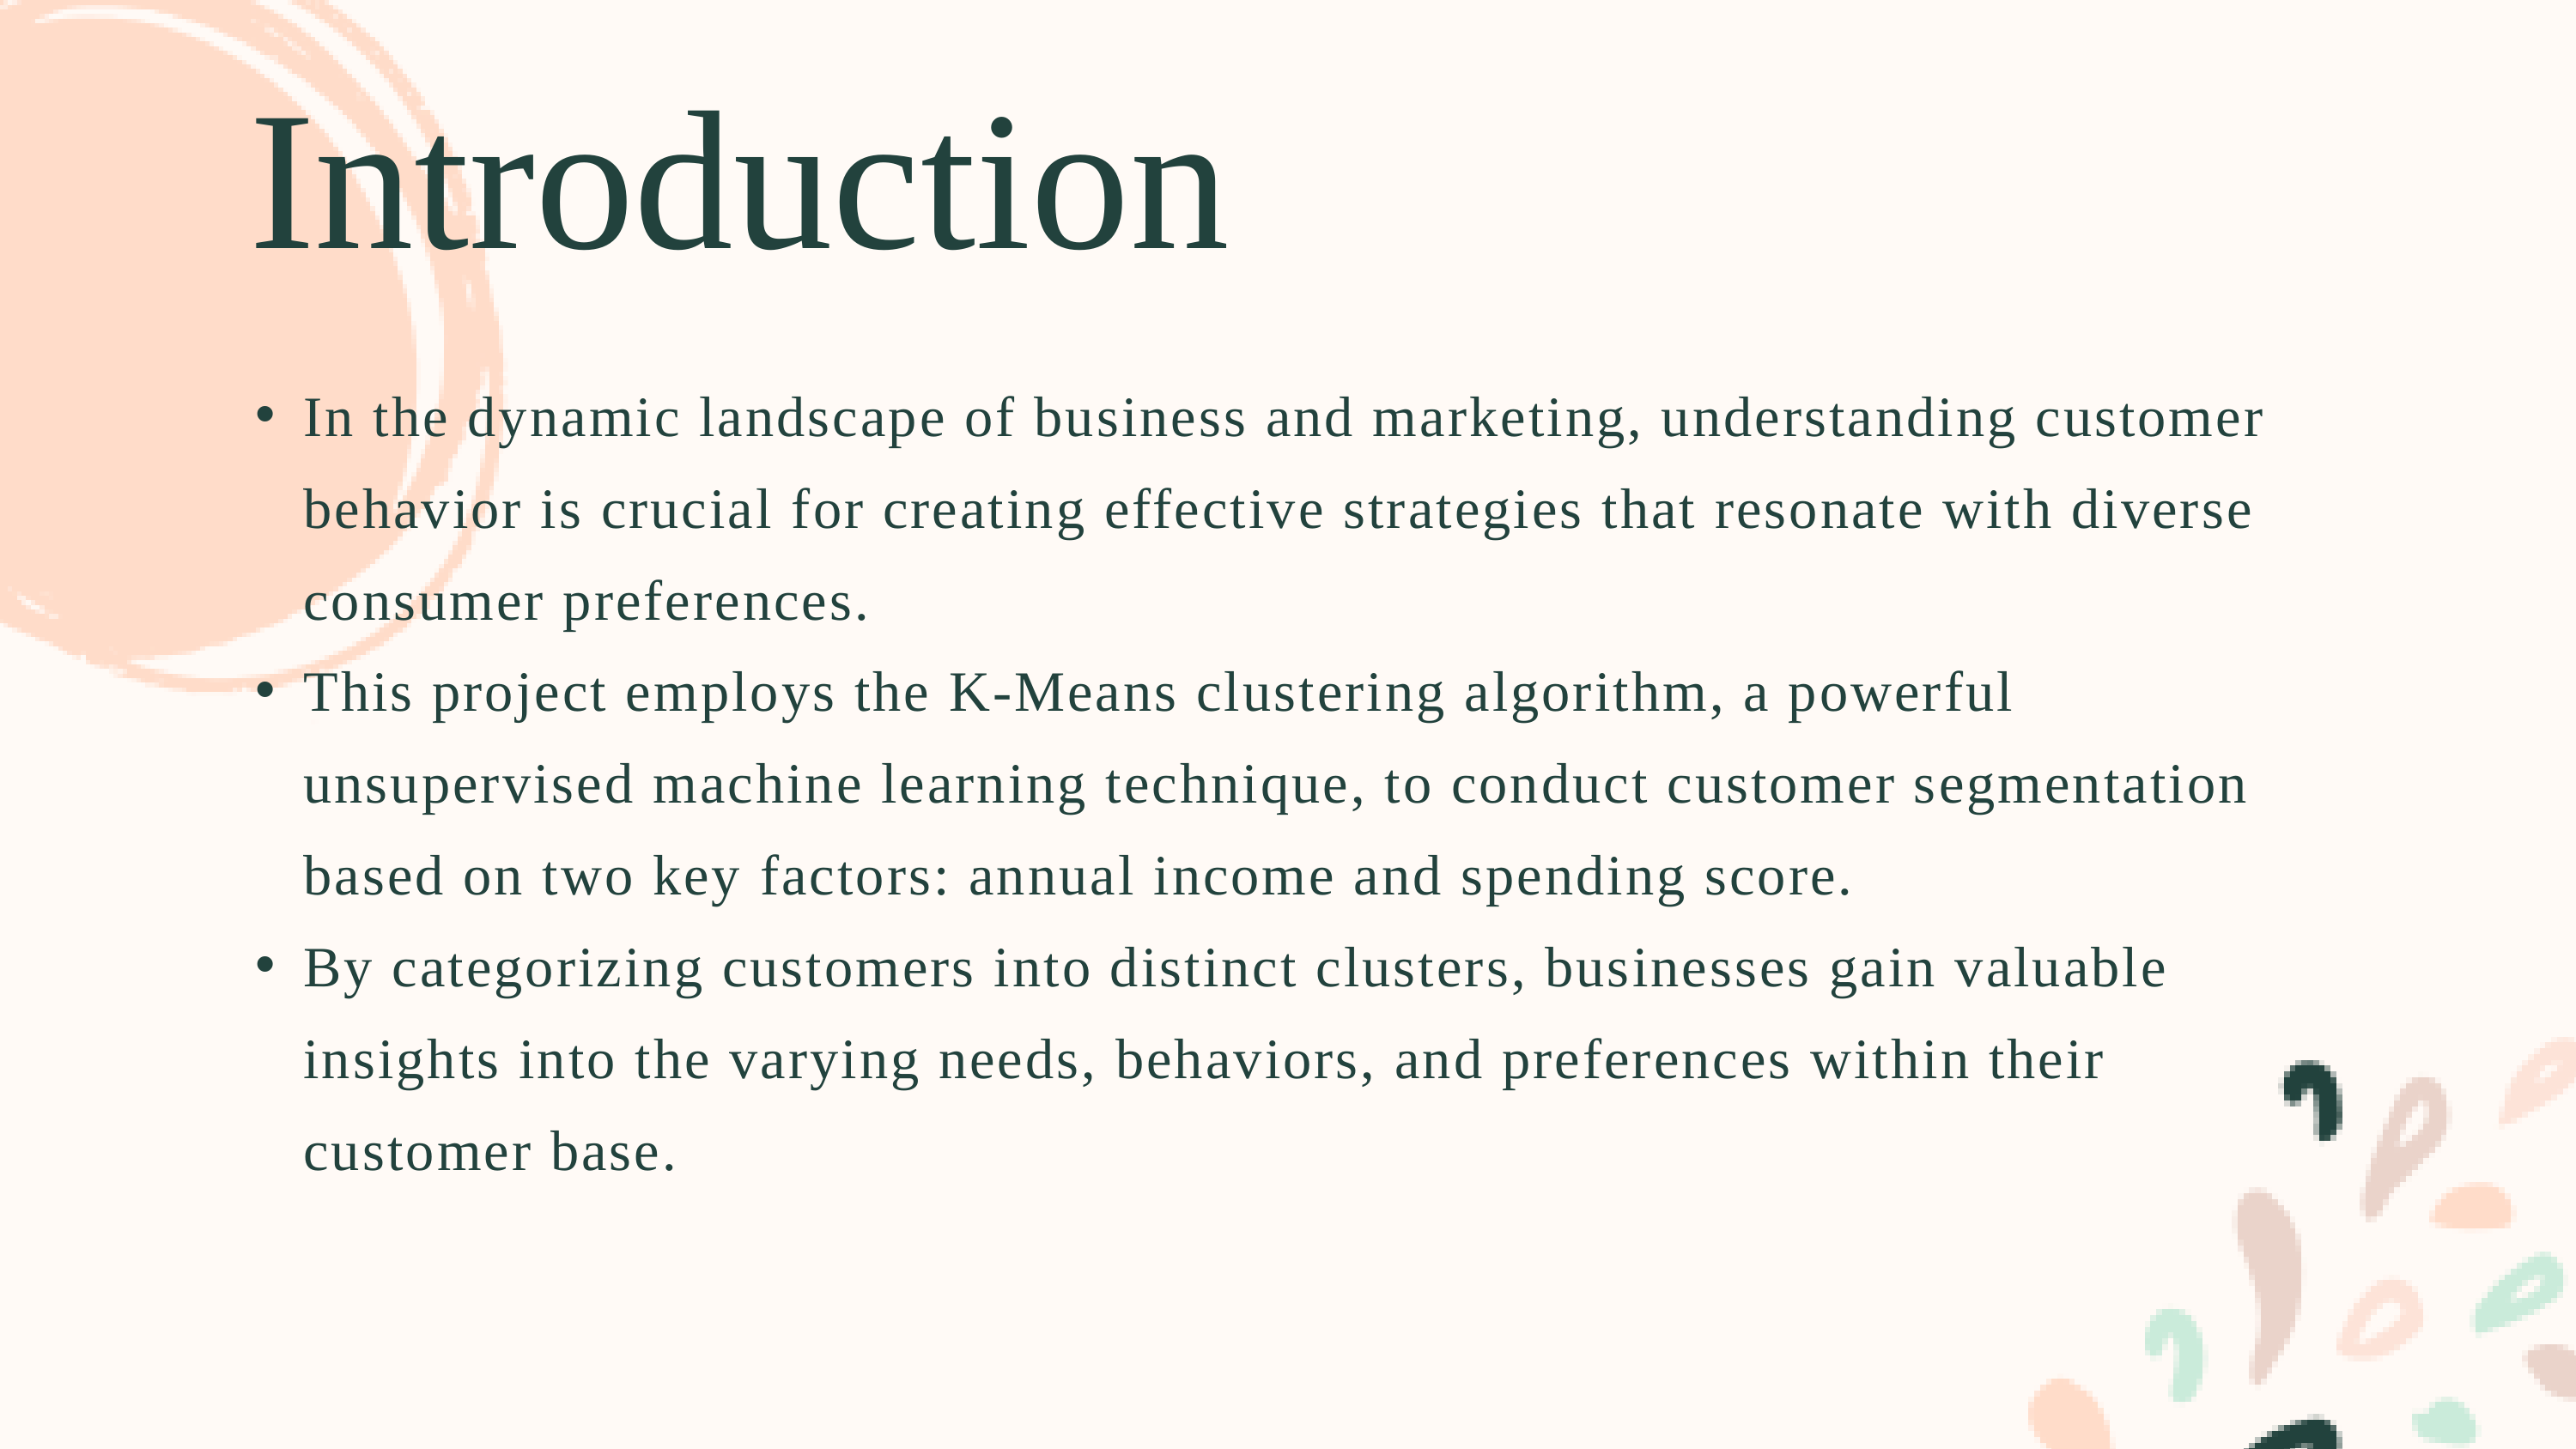

Introduction
In the dynamic landscape of business and marketing, understanding customer behavior is crucial for creating effective strategies that resonate with diverse consumer preferences.
This project employs the K-Means clustering algorithm, a powerful unsupervised machine learning technique, to conduct customer segmentation based on two key factors: annual income and spending score.
By categorizing customers into distinct clusters, businesses gain valuable insights into the varying needs, behaviors, and preferences within their customer base.